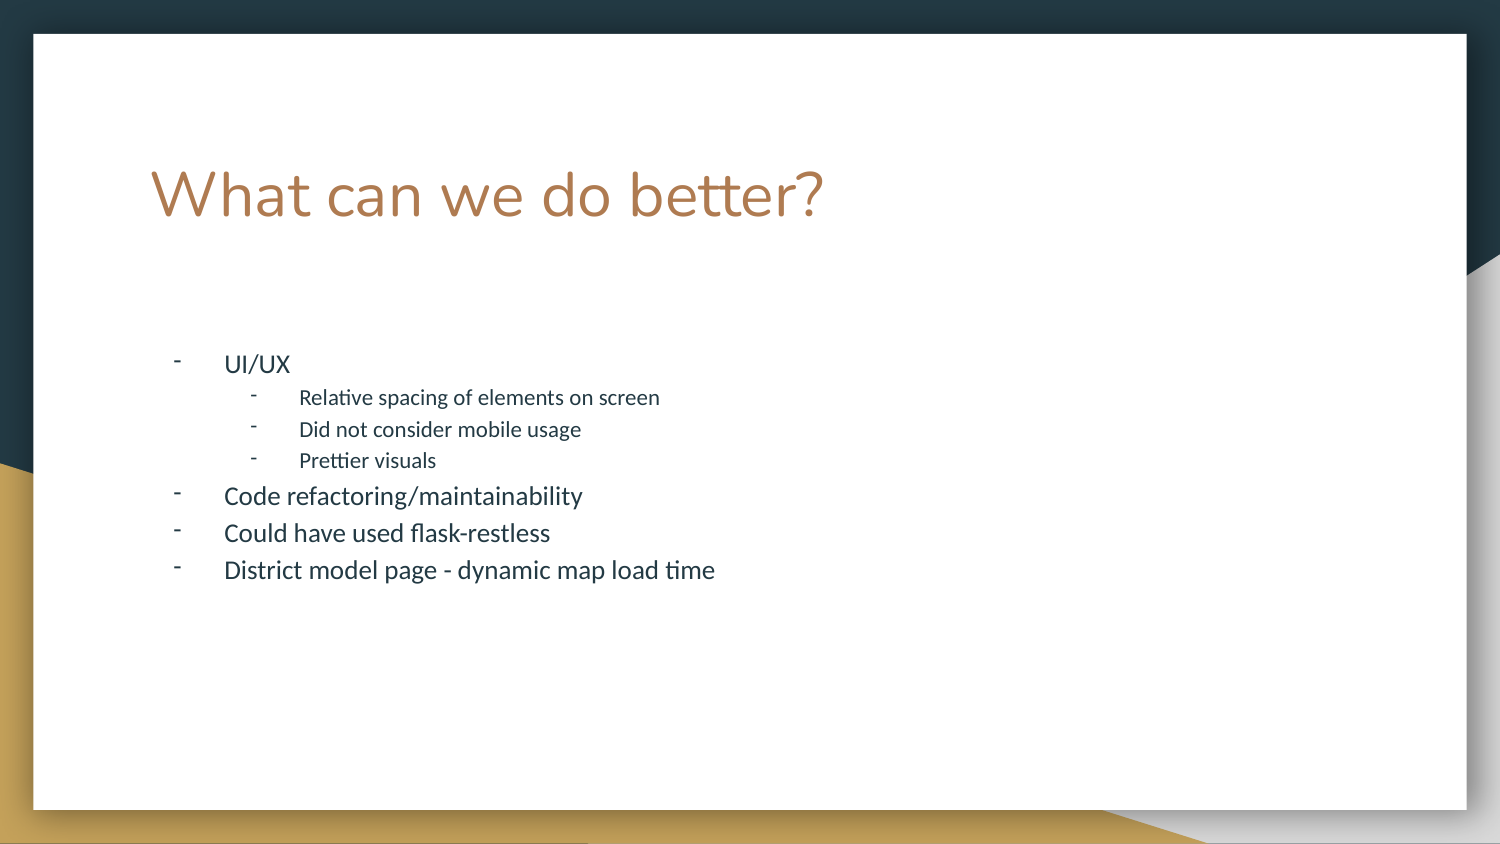

# What can we do better?
UI/UX
Relative spacing of elements on screen
Did not consider mobile usage
Prettier visuals
Code refactoring/maintainability
Could have used flask-restless
District model page - dynamic map load time